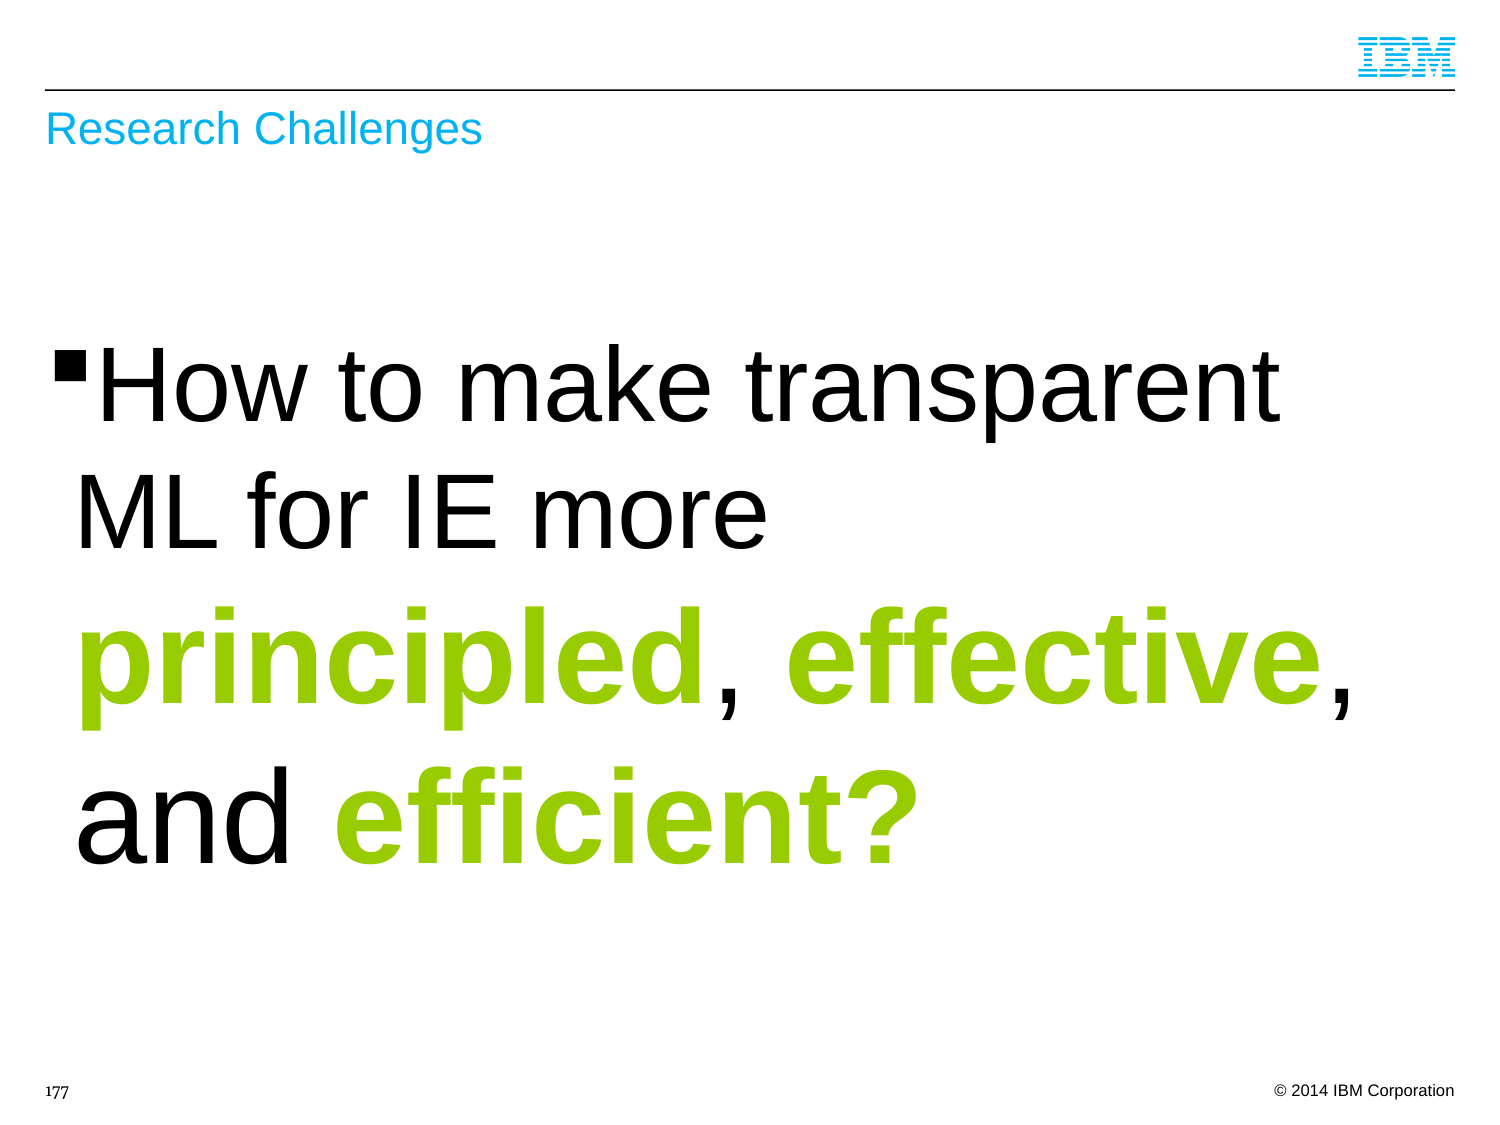

# Research Challenges
How to make transparent ML for IE more principled, effective, and efficient?

177